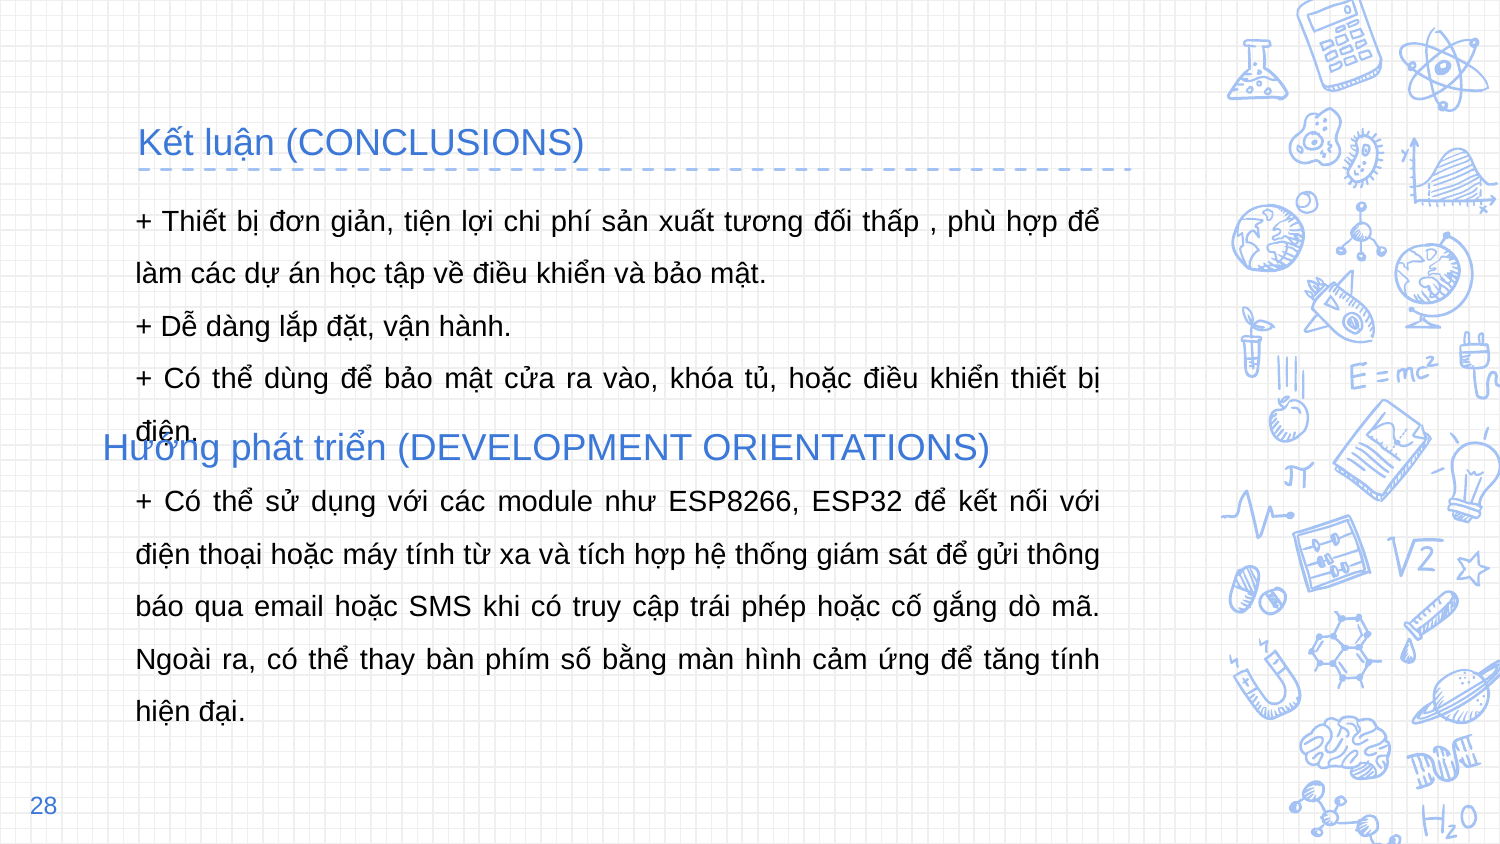

# Kết luận (CONCLUSIONS)
+ Thiết bị đơn giản, tiện lợi chi phí sản xuất tương đối thấp , phù hợp để làm các dự án học tập về điều khiển và bảo mật.
+ Dễ dàng lắp đặt, vận hành.
+ Có thể dùng để bảo mật cửa ra vào, khóa tủ, hoặc điều khiển thiết bị điện.
Hướng phát triển (DEVELOPMENT ORIENTATIONS)
+ Có thể sử dụng với các module như ESP8266, ESP32 để kết nối với điện thoại hoặc máy tính từ xa và tích hợp hệ thống giám sát để gửi thông báo qua email hoặc SMS khi có truy cập trái phép hoặc cố gắng dò mã. Ngoài ra, có thể thay bàn phím số bằng màn hình cảm ứng để tăng tính hiện đại.
28